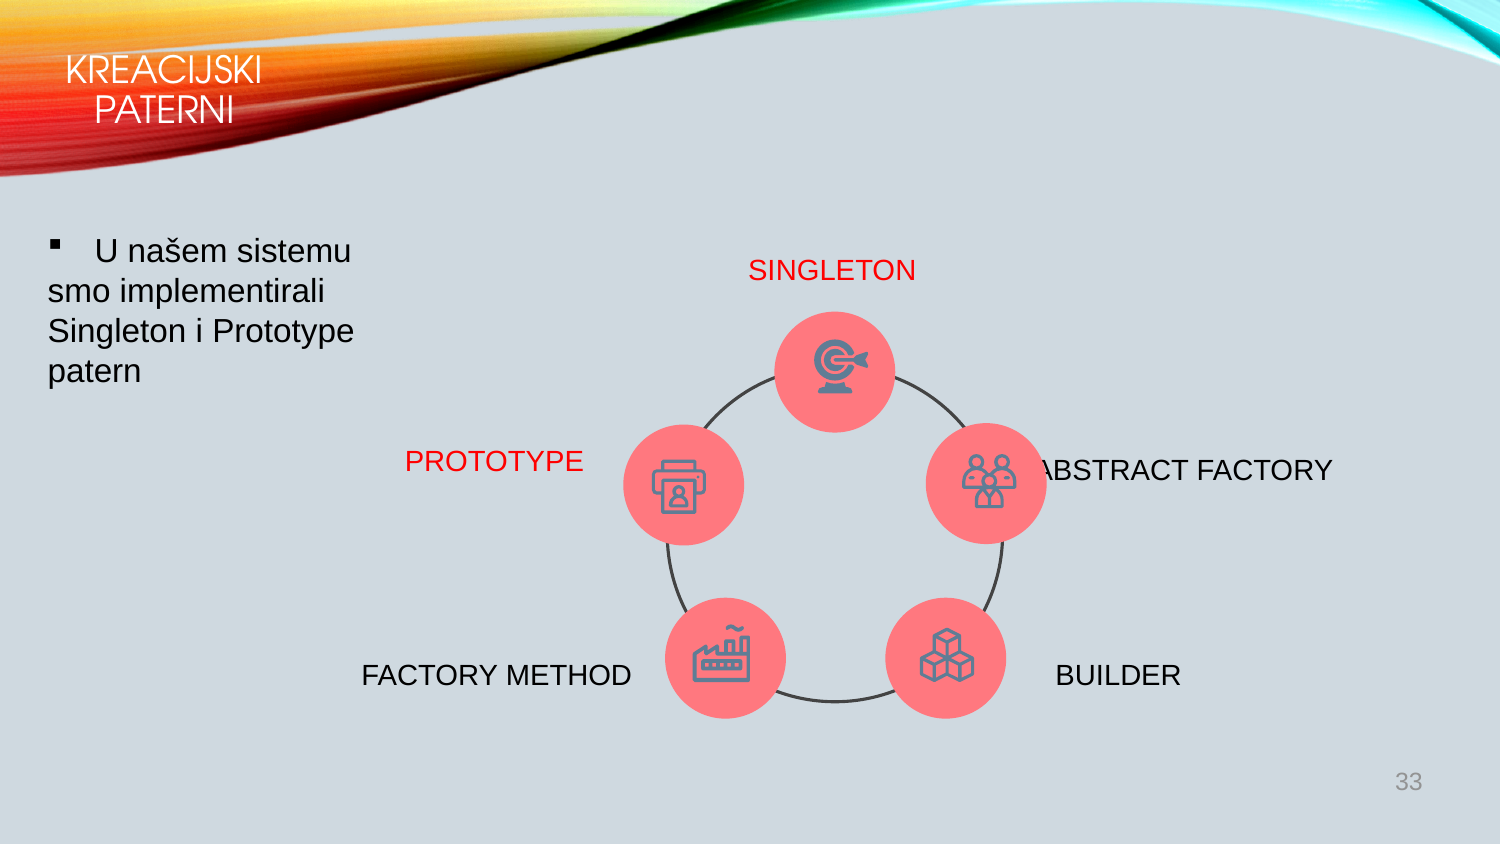

# Kreacijski paterni
U našem sistemu
smo implementirali
Singleton i Prototype
patern
SINGLETON

PROTOTYPE

ABSTRACT FACTORY

BUILDER

FACTORY METHOD
33